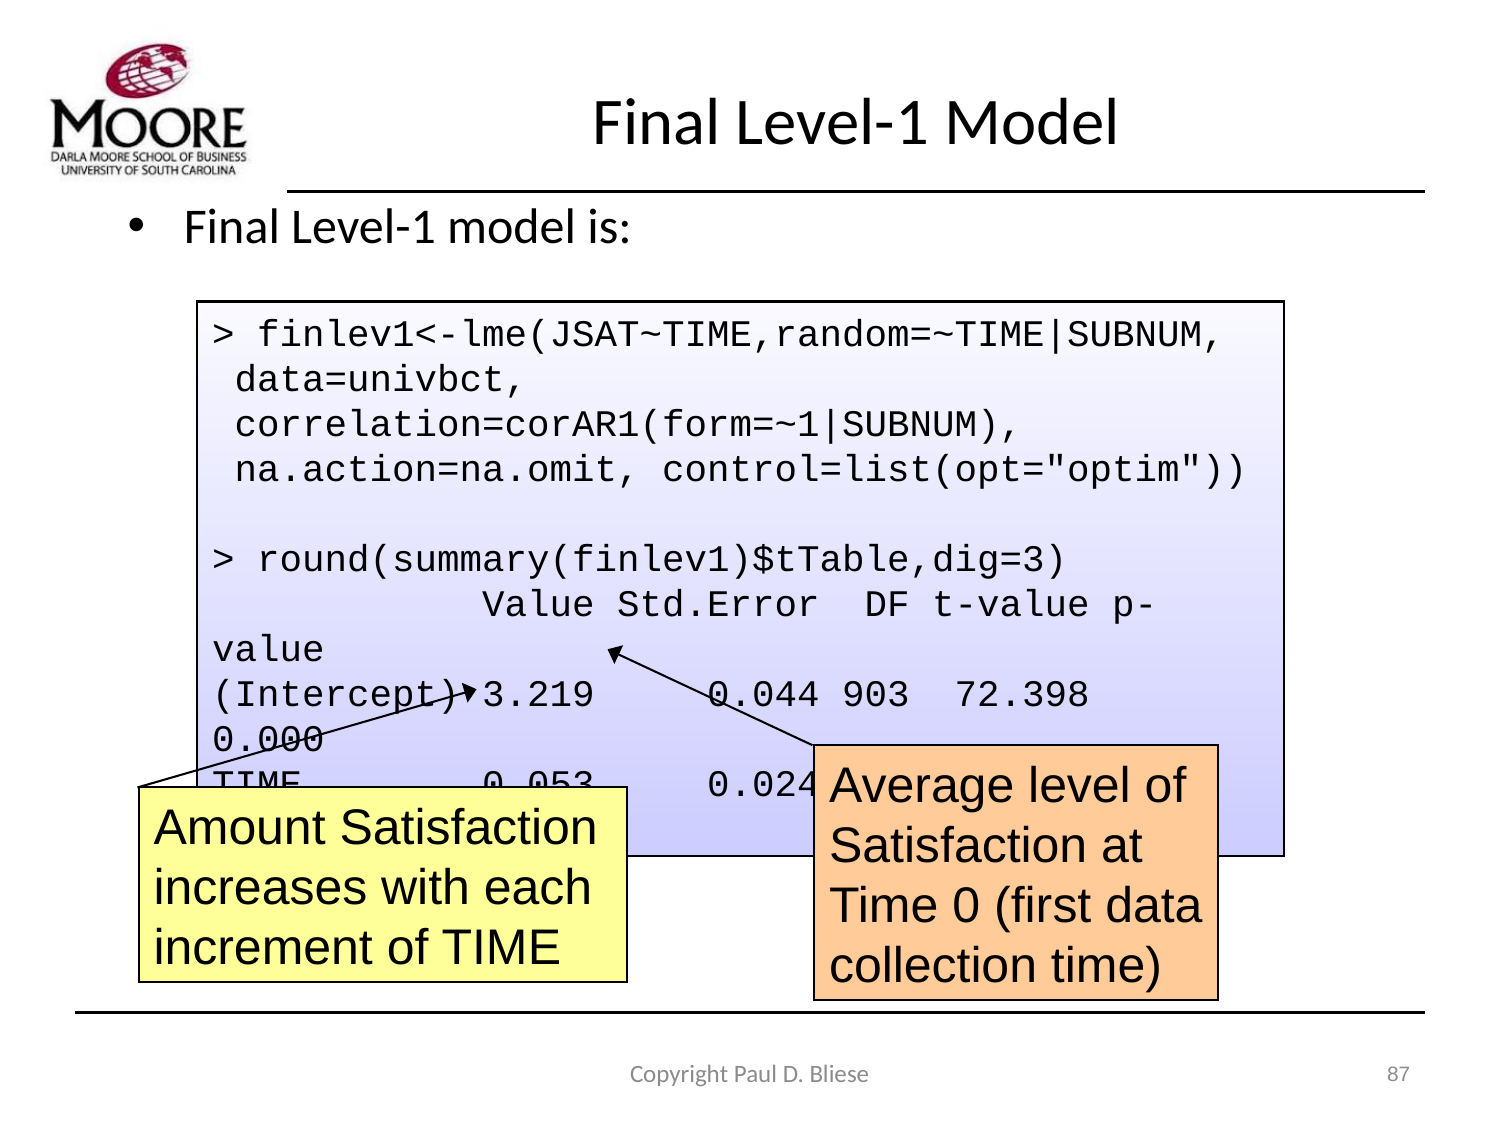

# Final Level-1 Model
Final Level-1 model is:

> finlev1<-lme(JSAT~TIME,random=~TIME|SUBNUM,
 data=univbct,
 correlation=corAR1(form=~1|SUBNUM),
 na.action=na.omit, control=list(opt="optim"))

> round(summary(finlev1)$tTable,dig=3)
            Value Std.Error  DF t-value p-value
(Intercept) 3.219     0.044 903  72.398   0.000
TIME        0.053     0.024 903   2.213   0.027

Average level of
Satisfaction at
Time 0 (first data
collection time)
Amount Satisfaction
increases with each
increment of TIME
Copyright Paul D. Bliese
87